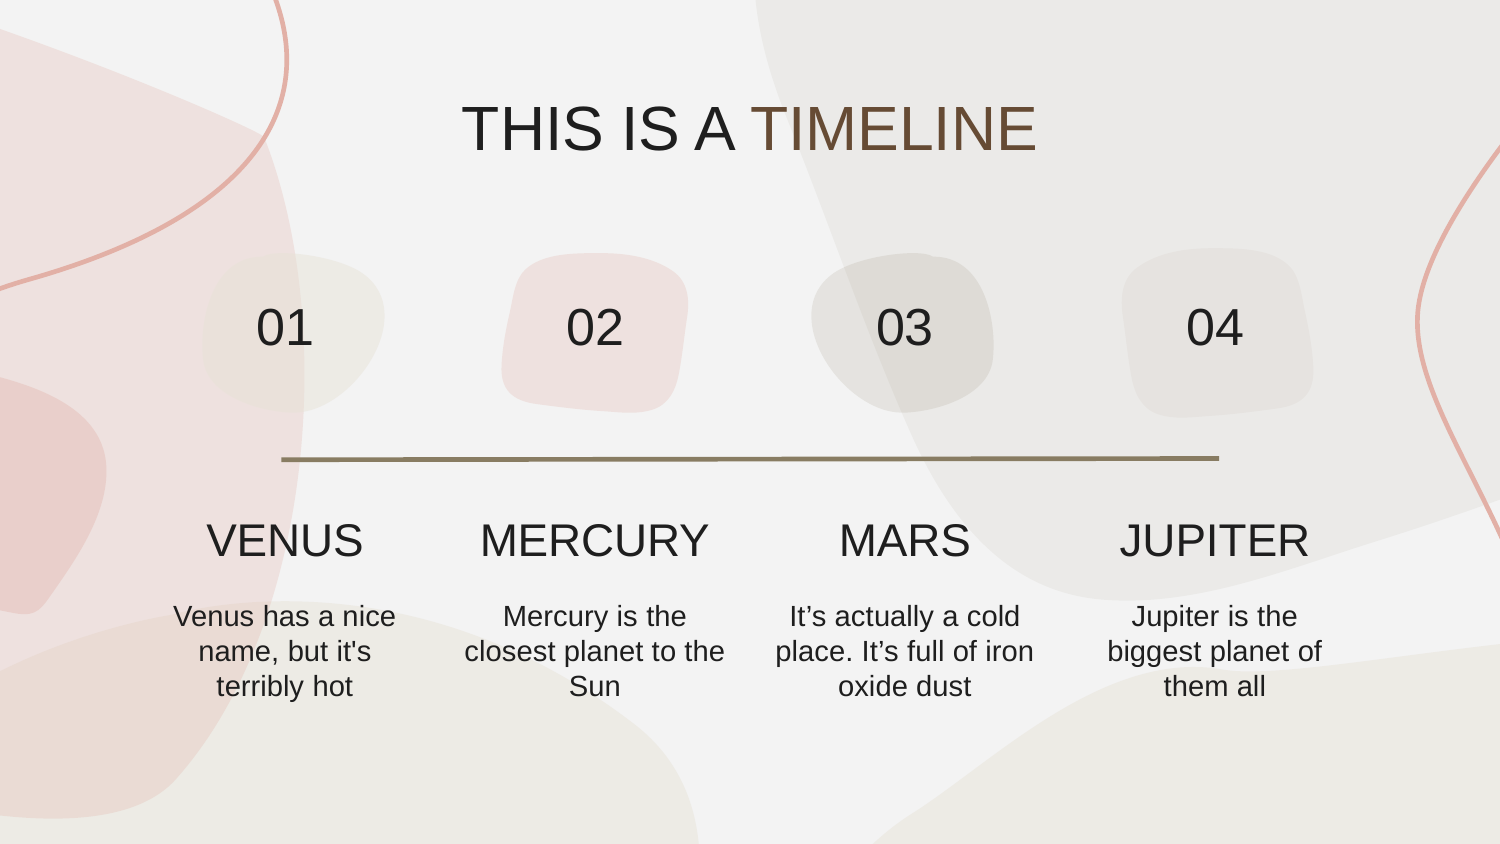

# THIS IS A TIMELINE

01
02
03
04
VENUS
MERCURY
MARS
JUPITER
Venus has a nice name, but it's terribly hot
Mercury is the closest planet to the Sun
It’s actually a cold place. It’s full of iron oxide dust
Jupiter is the biggest planet of them all